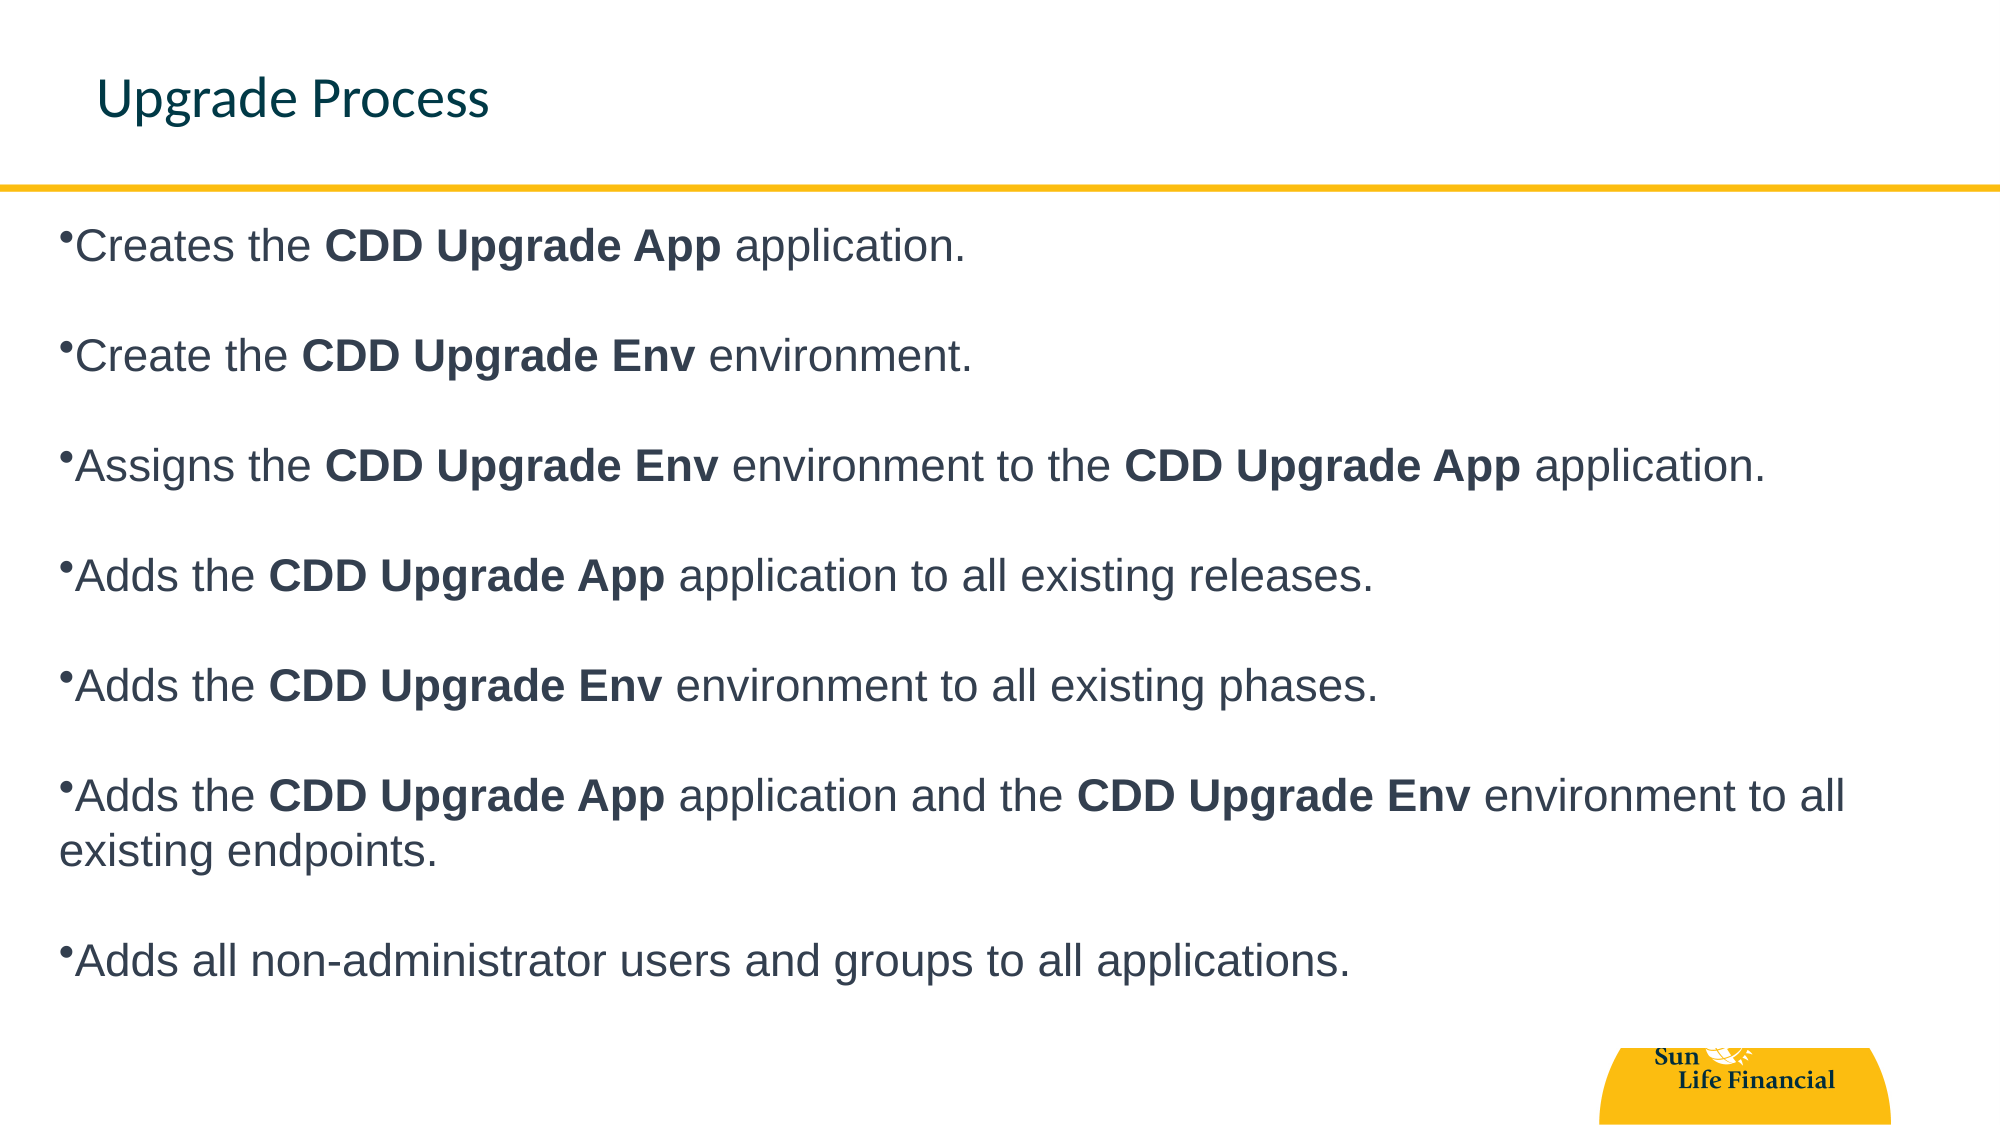

# Upgrade Process
Creates the CDD Upgrade App application.

Create the CDD Upgrade Env environment.

Assigns the CDD Upgrade Env environment to the CDD Upgrade App application.

Adds the CDD Upgrade App application to all existing releases.

Adds the CDD Upgrade Env environment to all existing phases.

Adds the CDD Upgrade App application and the CDD Upgrade Env environment to all existing endpoints.

Adds all non-administrator users and groups to all applications.